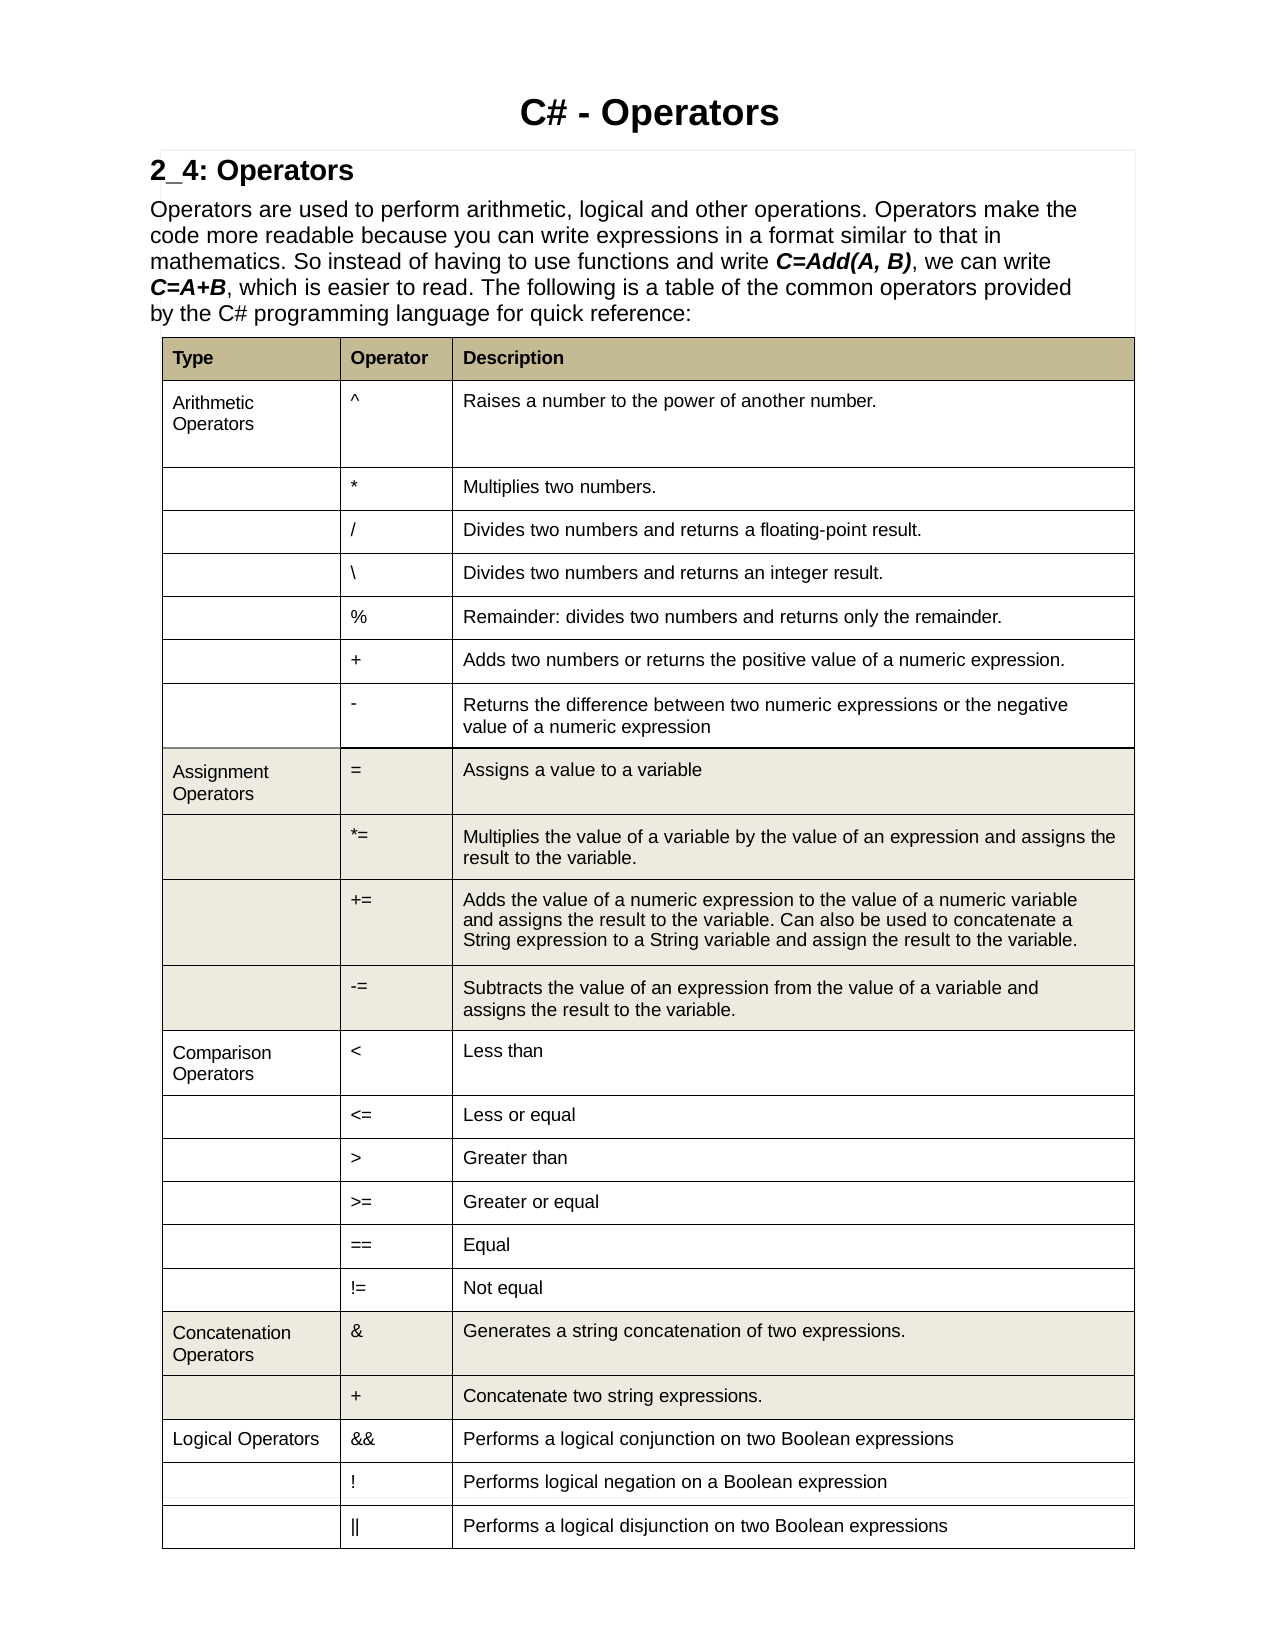

# C# - Operators

2_4: Operators
Operators are used to perform arithmetic, logical and other operations. Operators make the code more readable because you can write expressions in a format similar to that in mathematics. So instead of having to use functions and write C=Add(A, B), we can write C=A+B, which is easier to read. The following is a table of the common operators provided by the C# programming language for quick reference:
| Type | Operator | Description |
| --- | --- | --- |
| Arithmetic Operators | ^ | Raises a number to the power of another number. |
|  | \* | Multiplies two numbers. |
|  | / | Divides two numbers and returns a floating-point result. |
|  | \ | Divides two numbers and returns an integer result. |
|  | % | Remainder: divides two numbers and returns only the remainder. |
|  | + | Adds two numbers or returns the positive value of a numeric expression. |
|  | - | Returns the difference between two numeric expressions or the negative value of a numeric expression |
| Assignment Operators | = | Assigns a value to a variable |
| --- | --- | --- |
|  | \*= | Multiplies the value of a variable by the value of an expression and assigns the result to the variable. |
|  | += | Adds the value of a numeric expression to the value of a numeric variable and assigns the result to the variable. Can also be used to concatenate a String expression to a String variable and assign the result to the variable. |
|  | -= | Subtracts the value of an expression from the value of a variable and assigns the result to the variable. |
| Comparison Operators | < | Less than |
|  | <= | Less or equal |
|  | > | Greater than |
|  | >= | Greater or equal |
|  | == | Equal |
|  | != | Not equal |
| Concatenation Operators | & | Generates a string concatenation of two expressions. |
|  | + | Concatenate two string expressions. |
| Logical Operators | && | Performs a logical conjunction on two Boolean expressions |
|  | ! | Performs logical negation on a Boolean expression |
|  | || | Performs a logical disjunction on two Boolean expressions |